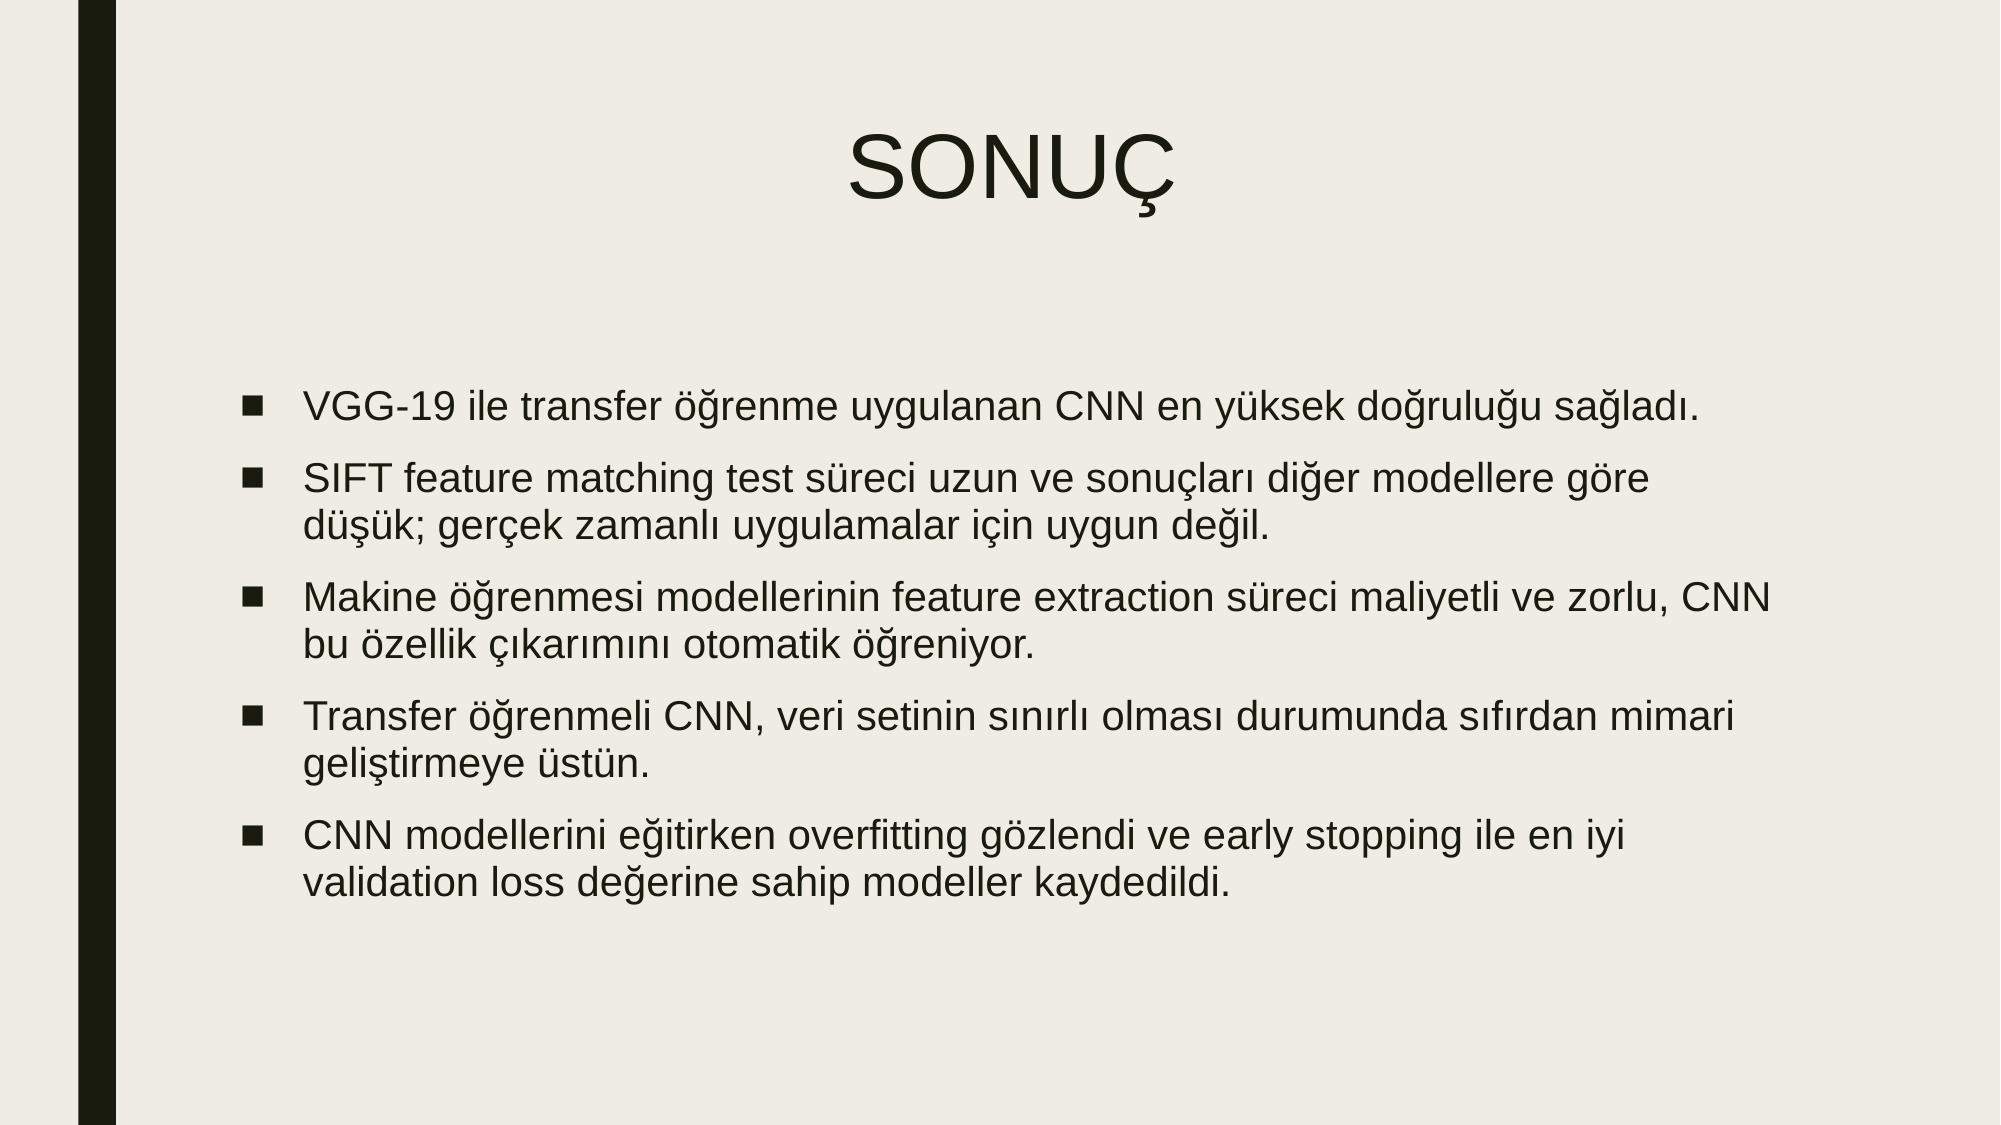

# SONUÇ
VGG-19 ile transfer öğrenme uygulanan CNN en yüksek doğruluğu sağladı.
SIFT feature matching test süreci uzun ve sonuçları diğer modellere göre düşük; gerçek zamanlı uygulamalar için uygun değil.
Makine öğrenmesi modellerinin feature extraction süreci maliyetli ve zorlu, CNN bu özellik çıkarımını otomatik öğreniyor.
Transfer öğrenmeli CNN, veri setinin sınırlı olması durumunda sıfırdan mimari geliştirmeye üstün.
CNN modellerini eğitirken overfitting gözlendi ve early stopping ile en iyi validation loss değerine sahip modeller kaydedildi.